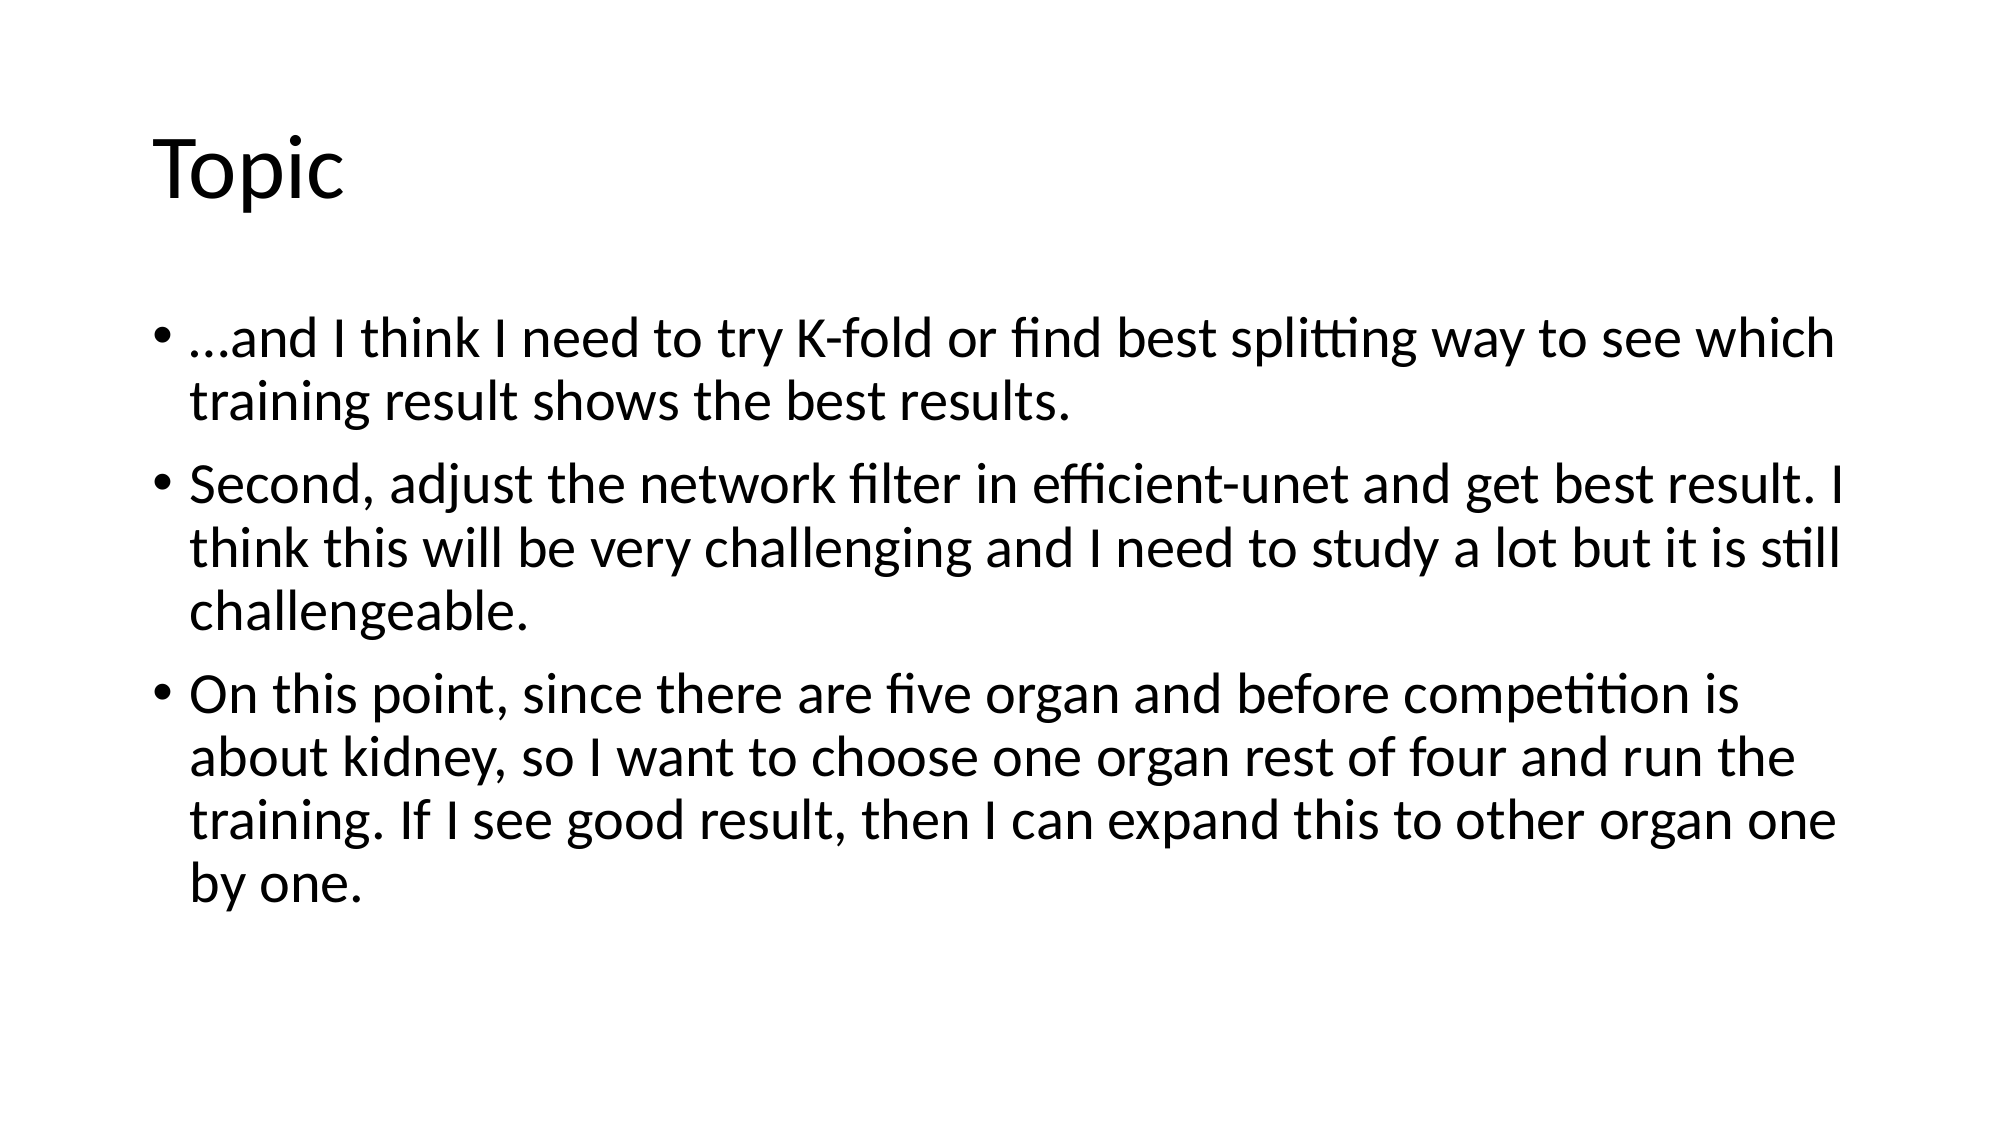

# Topic
…and I think I need to try K-fold or find best splitting way to see which training result shows the best results.
Second, adjust the network filter in efficient-unet and get best result. I think this will be very challenging and I need to study a lot but it is still challengeable.
On this point, since there are five organ and before competition is about kidney, so I want to choose one organ rest of four and run the training. If I see good result, then I can expand this to other organ one by one.